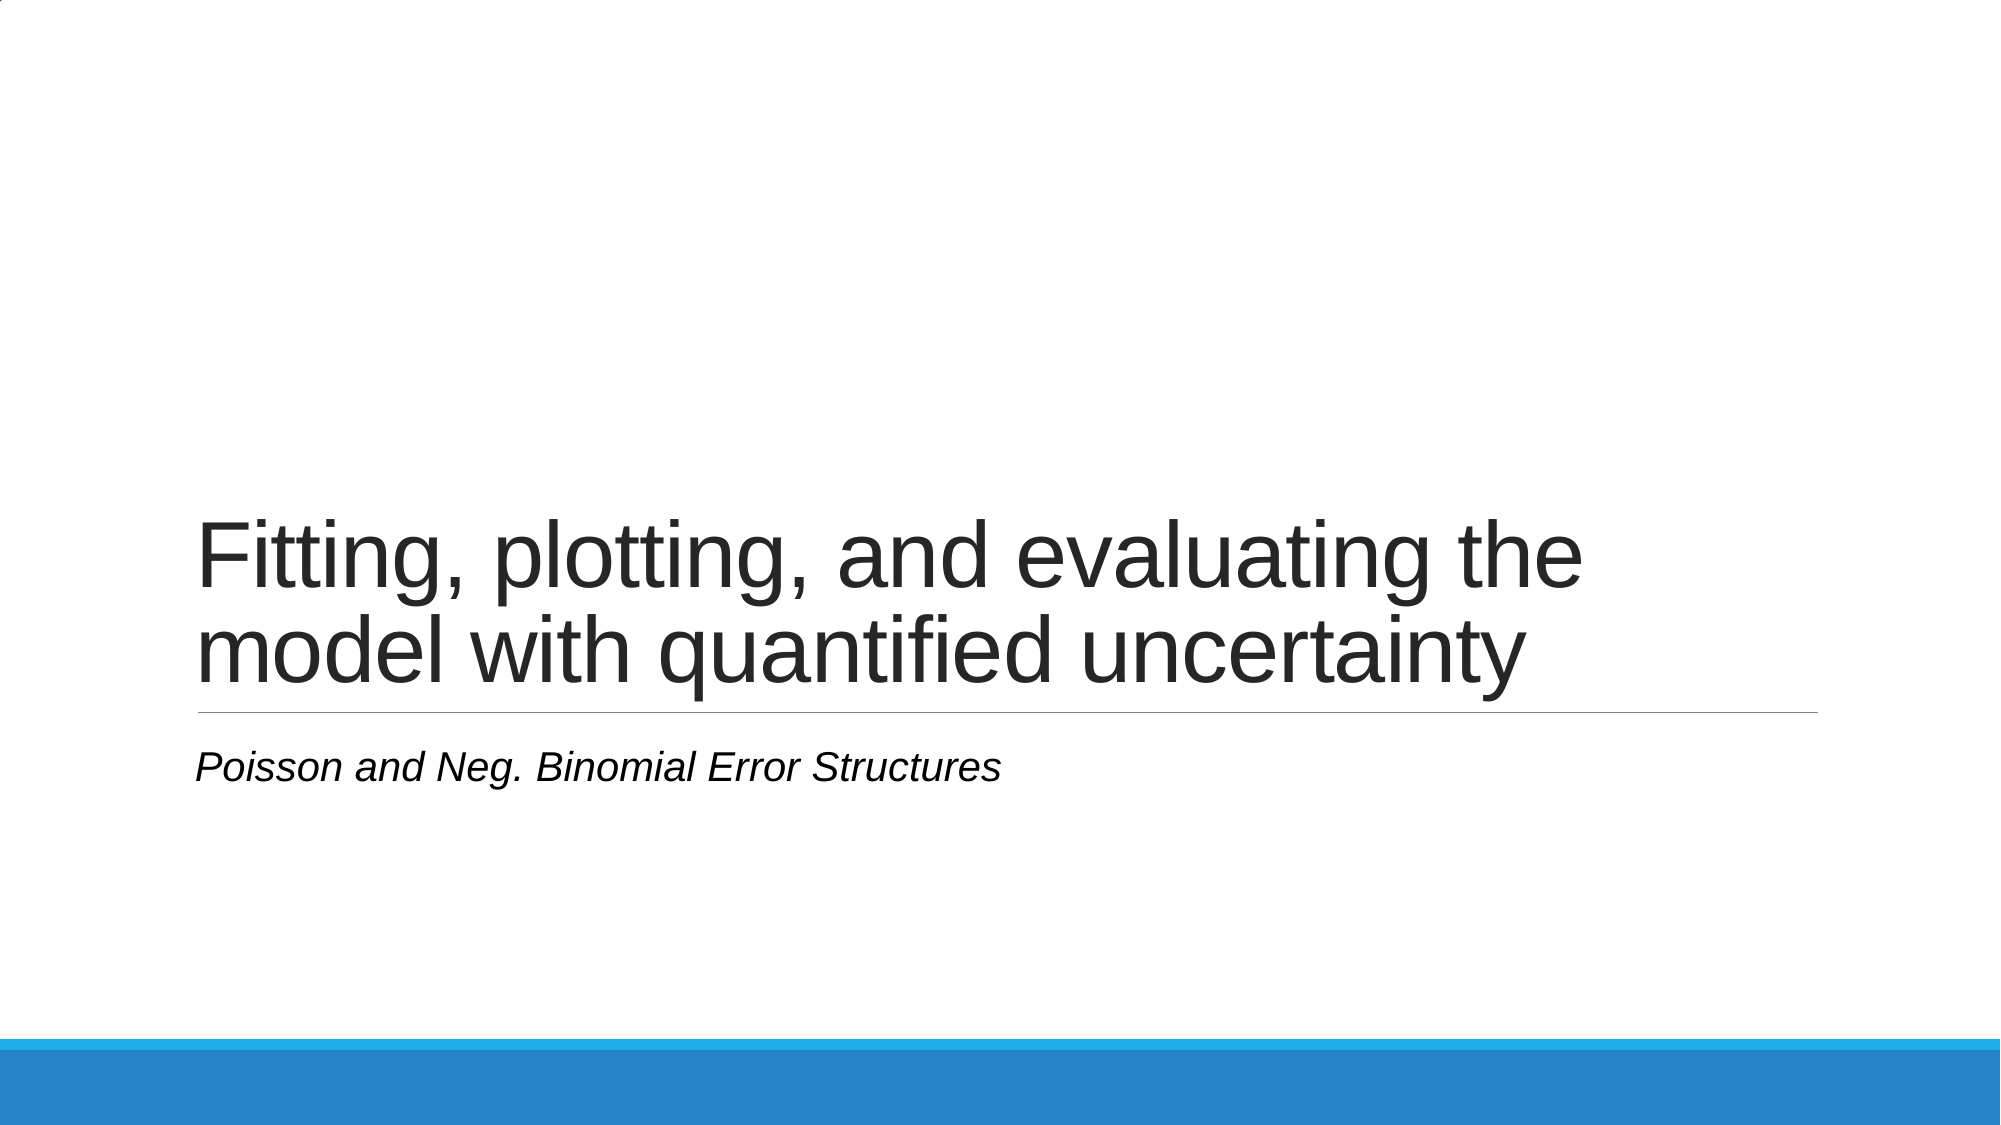

# Fitting, plotting, and evaluating the model with quantified uncertainty
Poisson and Neg. Binomial Error Structures